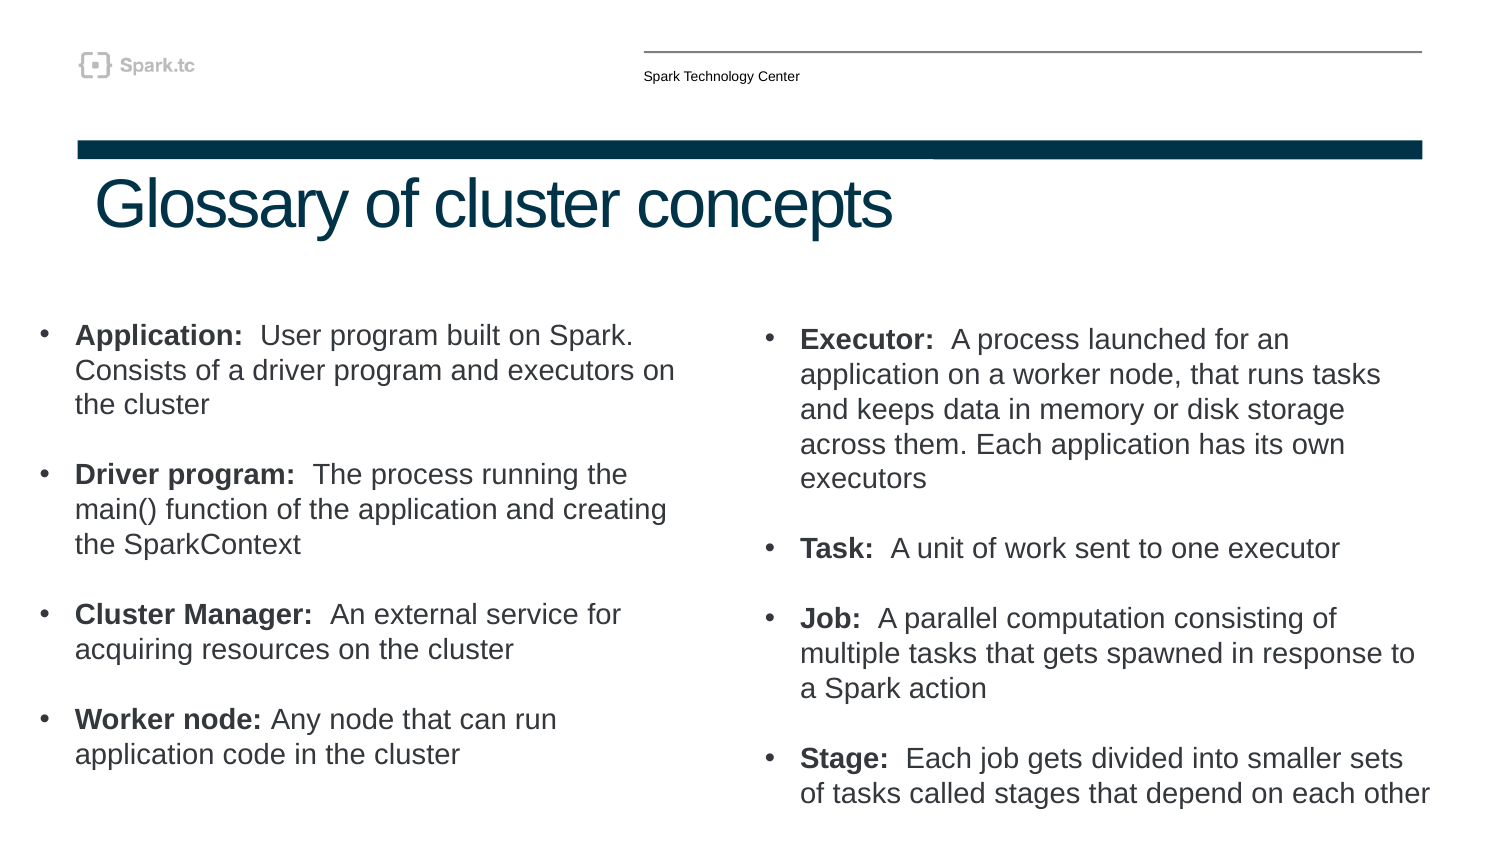

# Glossary of cluster concepts
Application:  User program built on Spark. Consists of a driver program and executors on the cluster

Driver program:  The process running the main() function of the application and creating the SparkContext

Cluster Manager:  An external service for acquiring resources on the cluster

Worker node: Any node that can run application code in the cluster

Executor:  A process launched for an application on a worker node, that runs tasks and keeps data in memory or disk storage across them. Each application has its own executors

Task:  A unit of work sent to one executor

Job:  A parallel computation consisting of multiple tasks that gets spawned in response to a Spark action

Stage:  Each job gets divided into smaller sets of tasks called stages that depend on each other